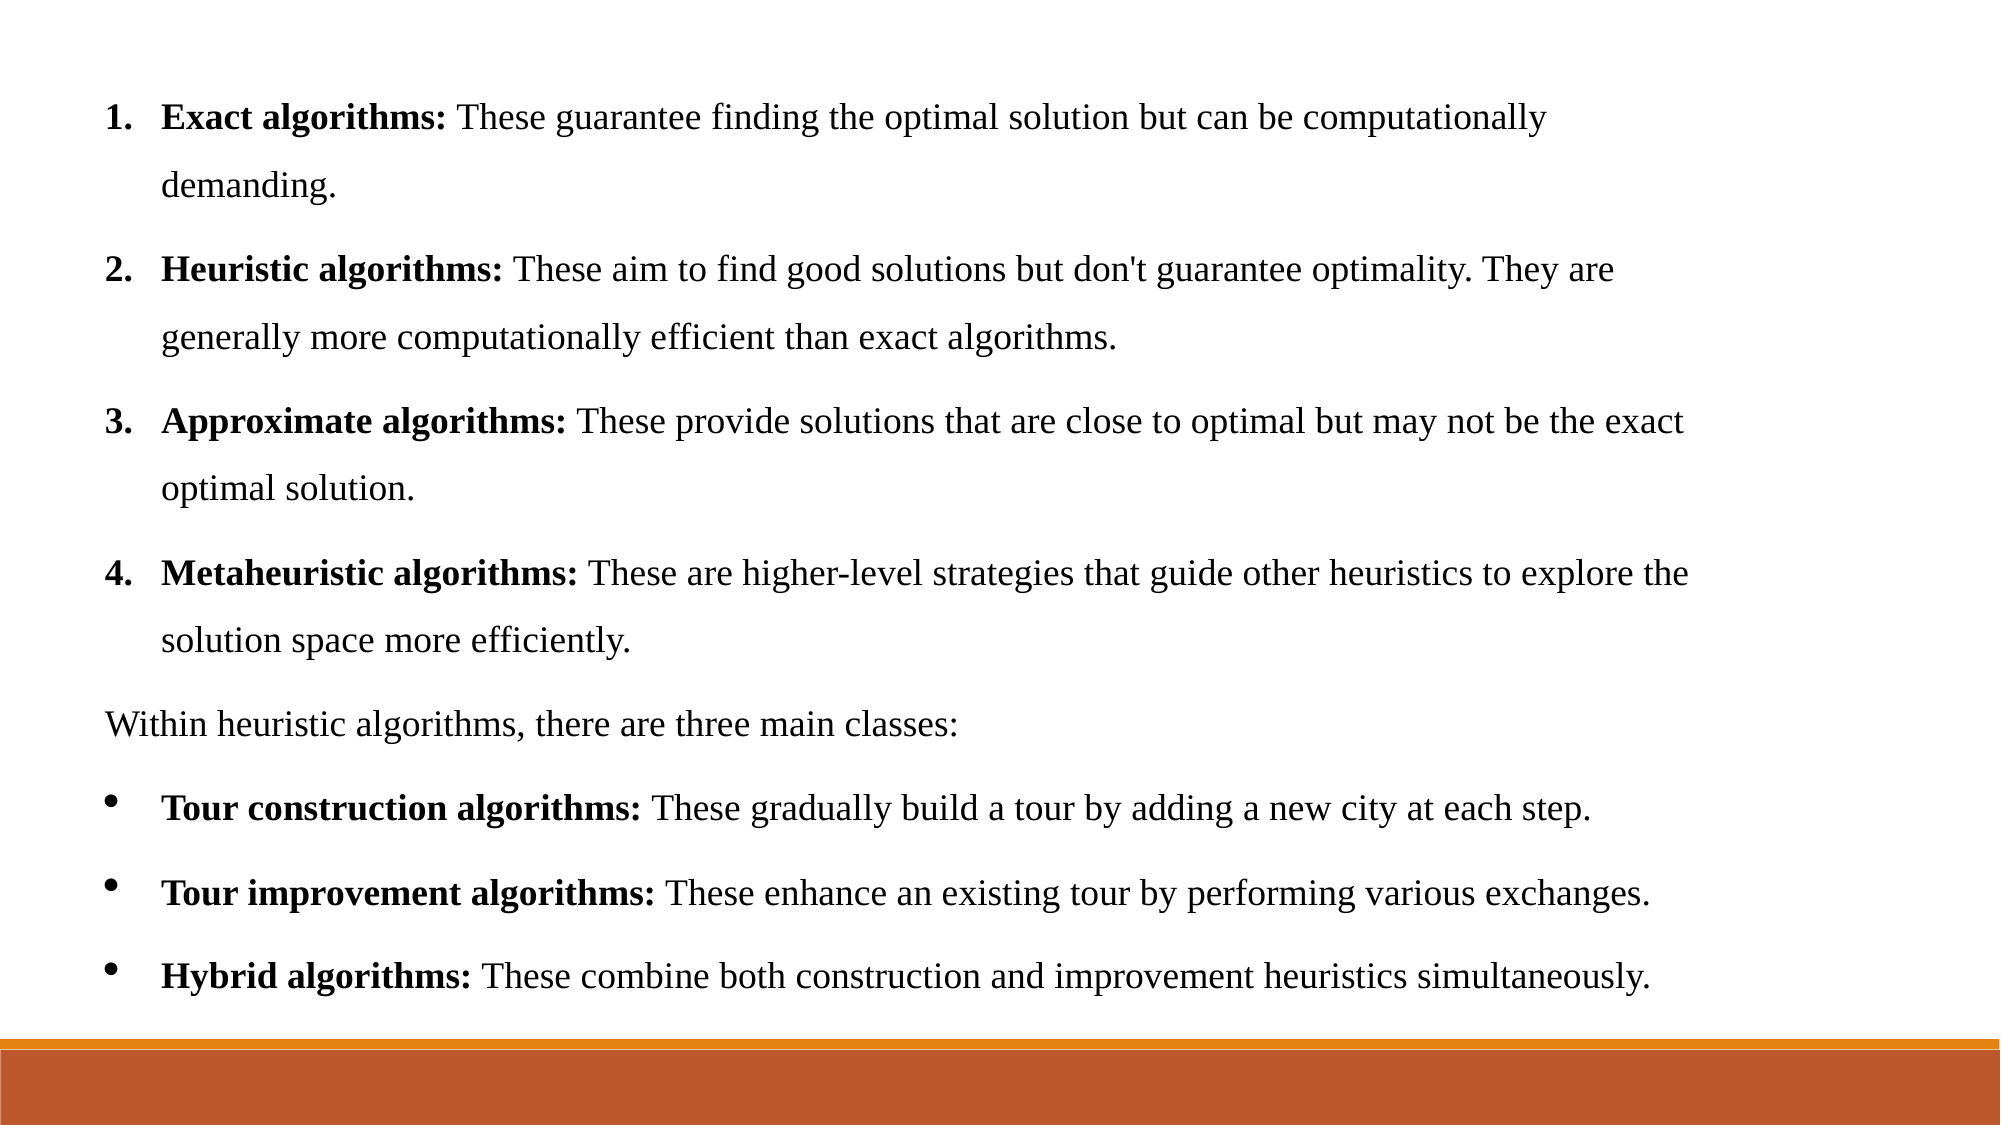

Exact algorithms: These guarantee finding the optimal solution but can be computationally demanding.
Heuristic algorithms: These aim to find good solutions but don't guarantee optimality. They are generally more computationally efficient than exact algorithms.
Approximate algorithms: These provide solutions that are close to optimal but may not be the exact optimal solution.
Metaheuristic algorithms: These are higher-level strategies that guide other heuristics to explore the solution space more efficiently.
Within heuristic algorithms, there are three main classes:
Tour construction algorithms: These gradually build a tour by adding a new city at each step.
Tour improvement algorithms: These enhance an existing tour by performing various exchanges.
Hybrid algorithms: These combine both construction and improvement heuristics simultaneously.